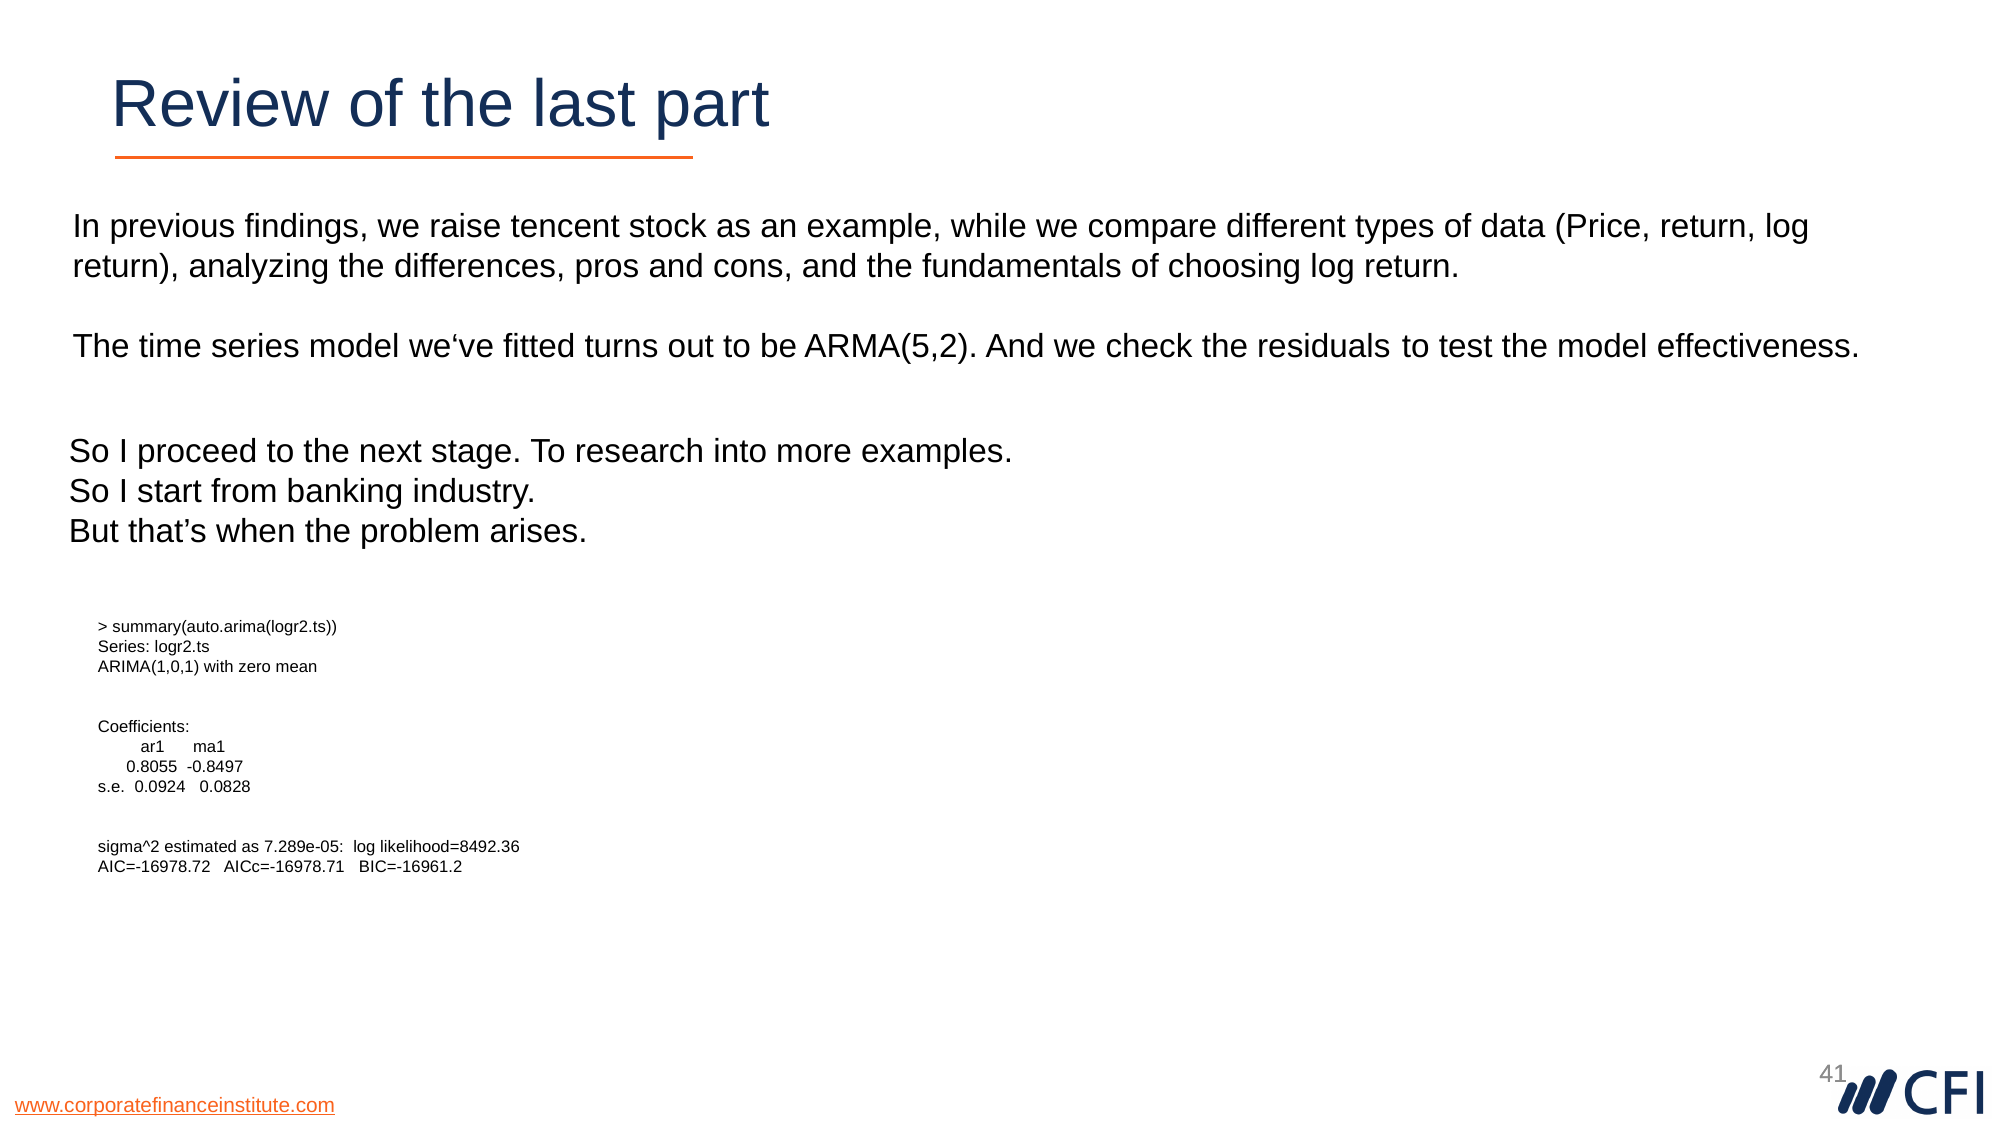

Review of the last part
In previous findings, we raise tencent stock as an example, while we compare different types of data (Price, return, log return), analyzing the differences, pros and cons, and the fundamentals of choosing log return.

The time series model we‘ve fitted turns out to be ARMA(5,2). And we check the residuals to test the model effectiveness.
So I proceed to the next stage. To research into more examples.
So I start from banking industry.
But that’s when the problem arises.
> summary(auto.arima(logr2.ts))
Series: logr2.ts
ARIMA(1,0,1) with zero mean

Coefficients:
         ar1      ma1
      0.8055  -0.8497
s.e.  0.0924   0.0828

sigma^2 estimated as 7.289e-05:  log likelihood=8492.36
AIC=-16978.72   AICc=-16978.71   BIC=-16961.2

41
41